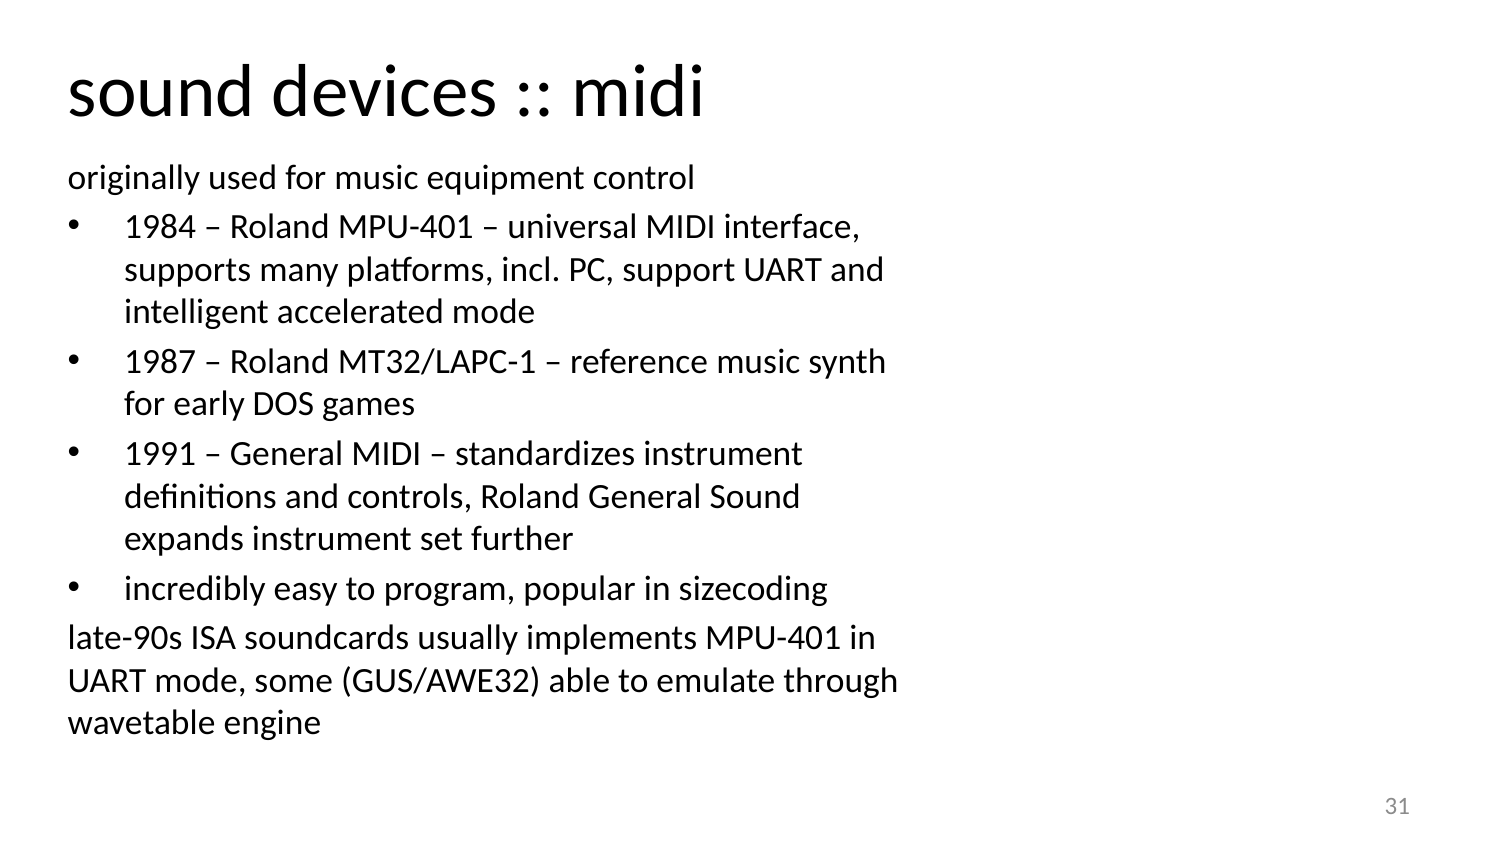

sound devices :: midi
originally used for music equipment control
1984 – Roland MPU-401 – universal MIDI interface, supports many platforms, incl. PC, support UART and intelligent accelerated mode
1987 – Roland MT32/LAPC-1 – reference music synth for early DOS games
1991 – General MIDI – standardizes instrument definitions and controls, Roland General Sound expands instrument set further
incredibly easy to program, popular in sizecoding
late-90s ISA soundcards usually implements MPU-401 in UART mode, some (GUS/AWE32) able to emulate through wavetable engine
31